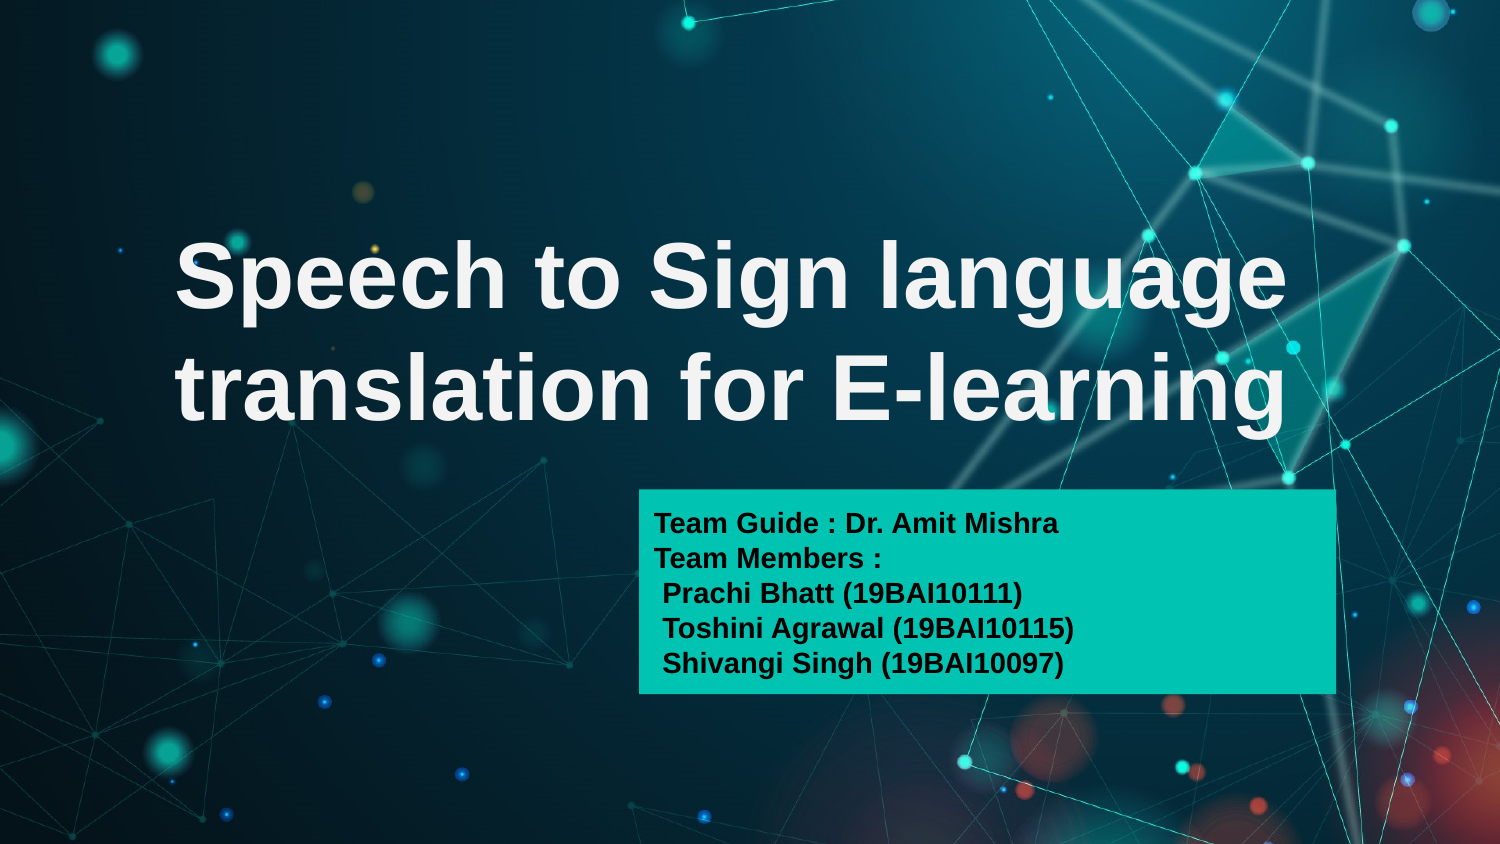

# Speech to Sign language translation for E-learning
Team Guide : Dr. Amit Mishra
Team Members :
 Prachi Bhatt (19BAI10111)
 Toshini Agrawal (19BAI10115)
 Shivangi Singh (19BAI10097)